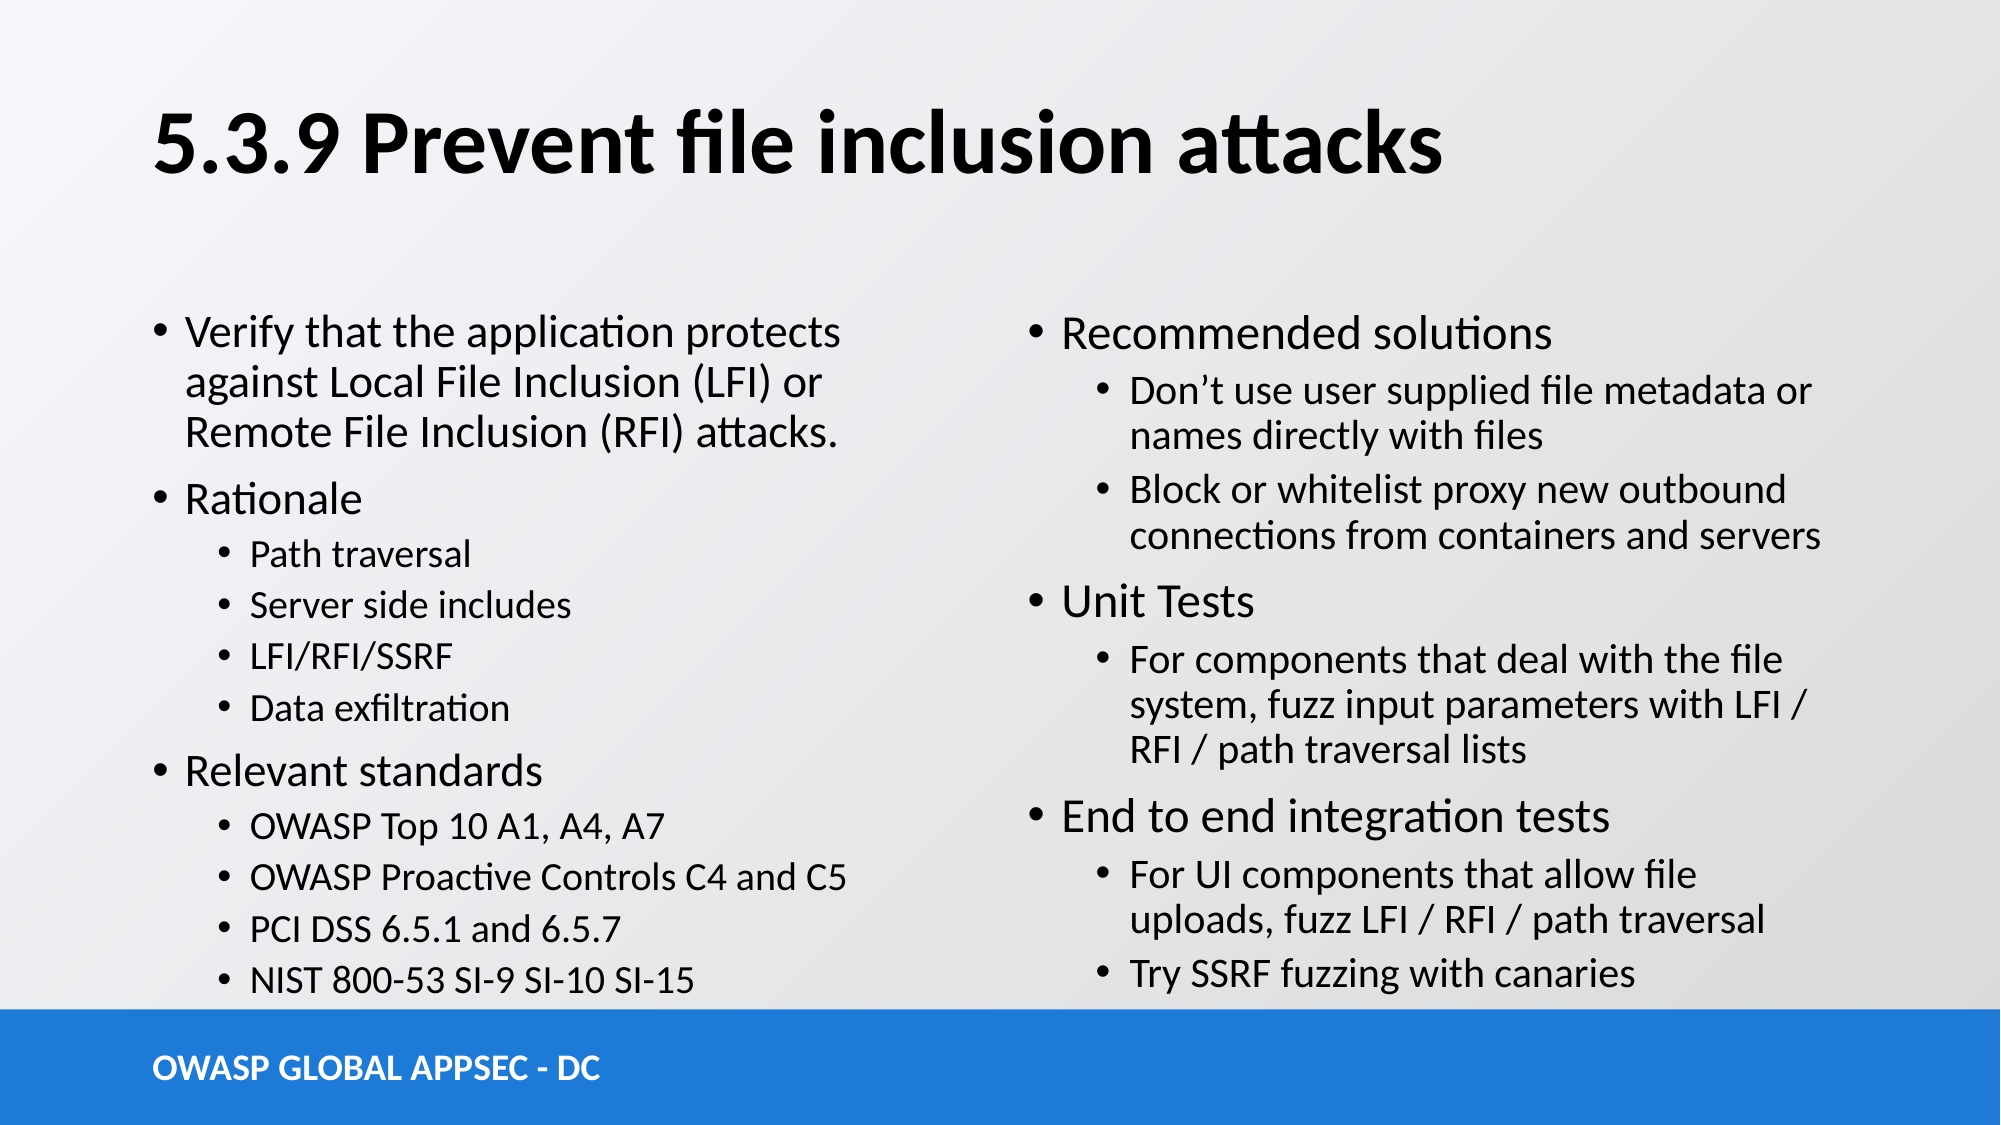

# 5.3.9 Prevent file inclusion attacks
Verify that the application protects against Local File Inclusion (LFI) or Remote File Inclusion (RFI) attacks.
Rationale
Path traversal
Server side includes
LFI/RFI/SSRF
Data exfiltration
Relevant standards
OWASP Top 10 A1, A4, A7
OWASP Proactive Controls C4 and C5
PCI DSS 6.5.1 and 6.5.7
NIST 800-53 SI-9 SI-10 SI-15

Recommended solutions
Don’t use user supplied file metadata or names directly with files
Block or whitelist proxy new outbound connections from containers and servers
Unit Tests
For components that deal with the file system, fuzz input parameters with LFI / RFI / path traversal lists
End to end integration tests
For UI components that allow file uploads, fuzz LFI / RFI / path traversal
Try SSRF fuzzing with canaries